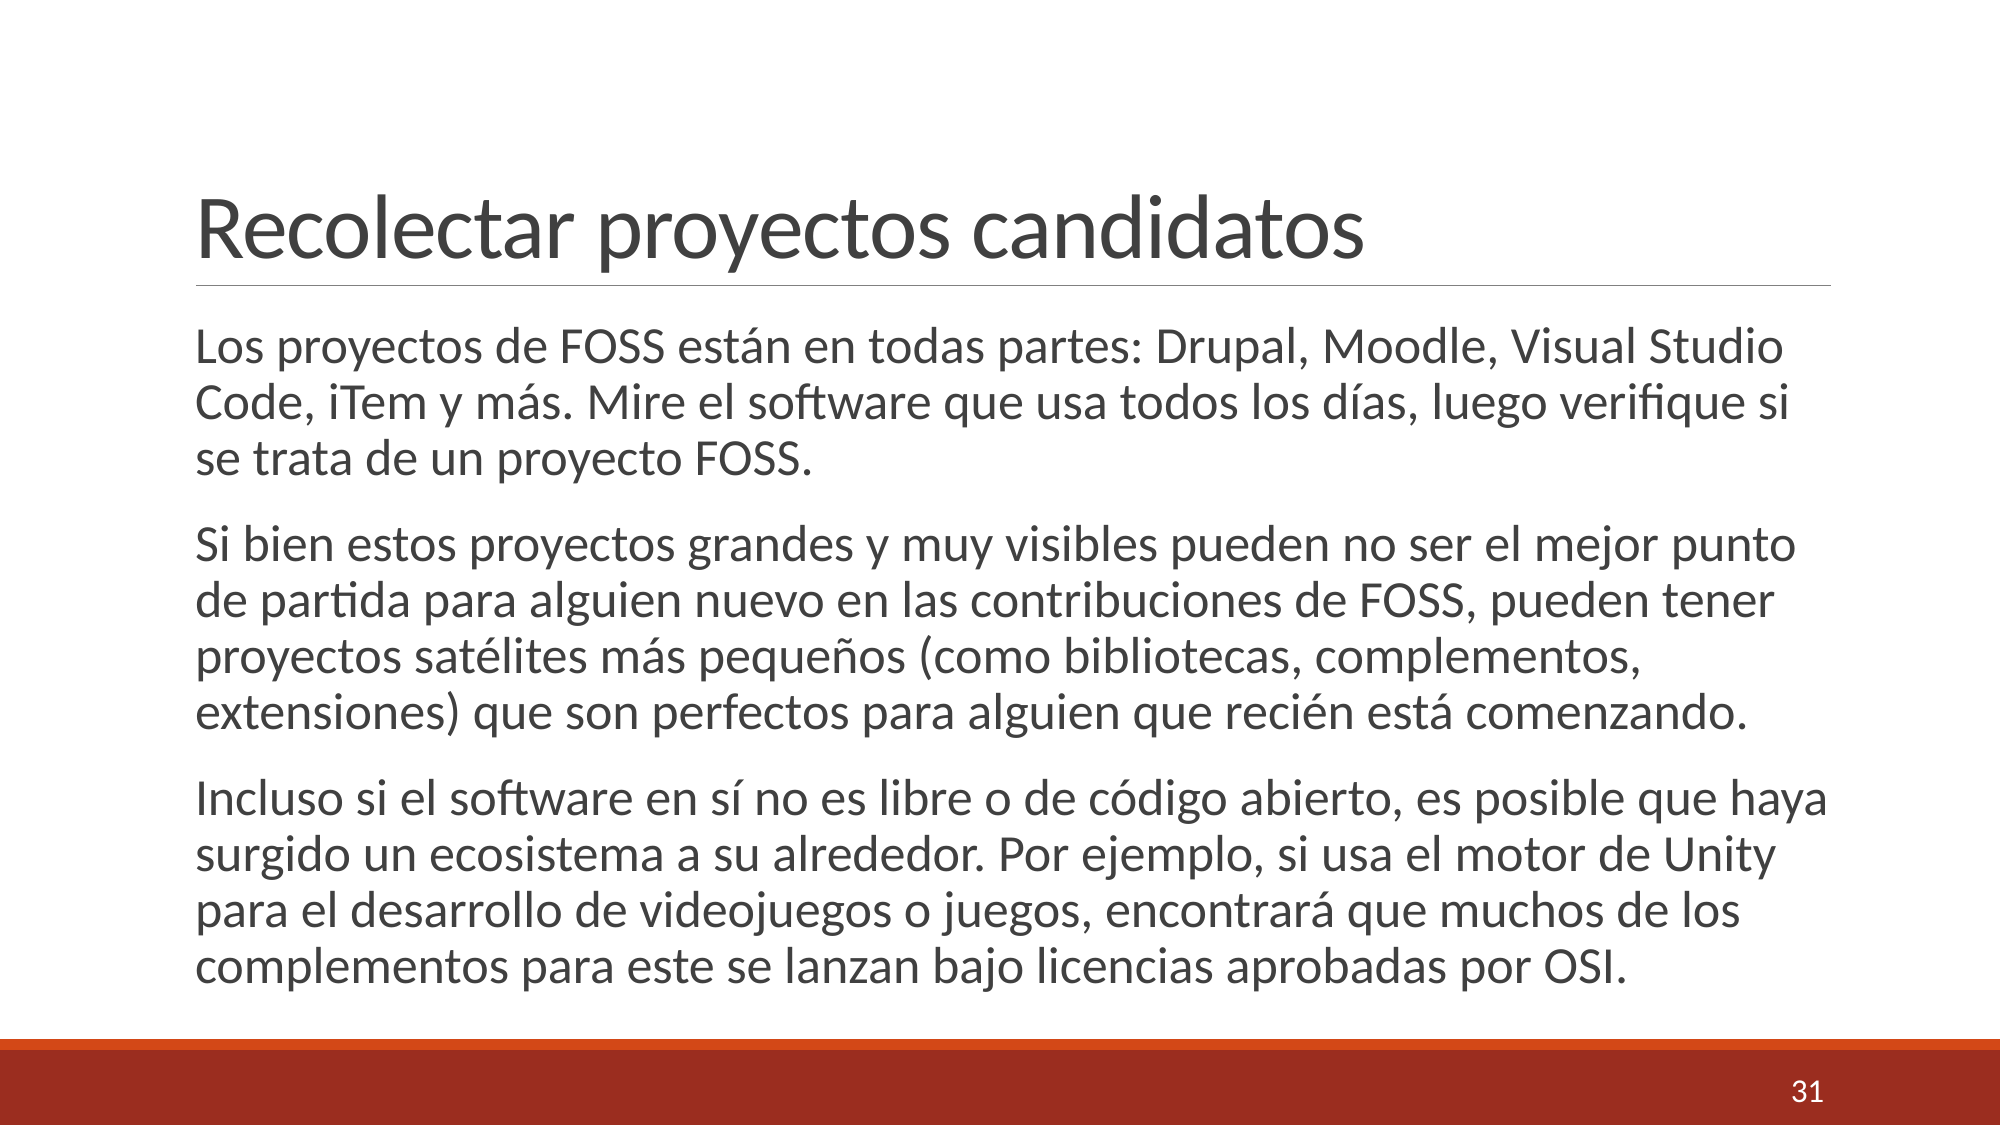

# Recolectar proyectos candidatos
Los proyectos de FOSS están en todas partes: Drupal, Moodle, Visual Studio Code, iTem y más. Mire el software que usa todos los días, luego verifique si se trata de un proyecto FOSS.
Si bien estos proyectos grandes y muy visibles pueden no ser el mejor punto de partida para alguien nuevo en las contribuciones de FOSS, pueden tener proyectos satélites más pequeños (como bibliotecas, complementos, extensiones) que son perfectos para alguien que recién está comenzando.
Incluso si el software en sí no es libre o de código abierto, es posible que haya surgido un ecosistema a su alrededor. Por ejemplo, si usa el motor de Unity para el desarrollo de videojuegos o juegos, encontrará que muchos de los complementos para este se lanzan bajo licencias aprobadas por OSI.
31